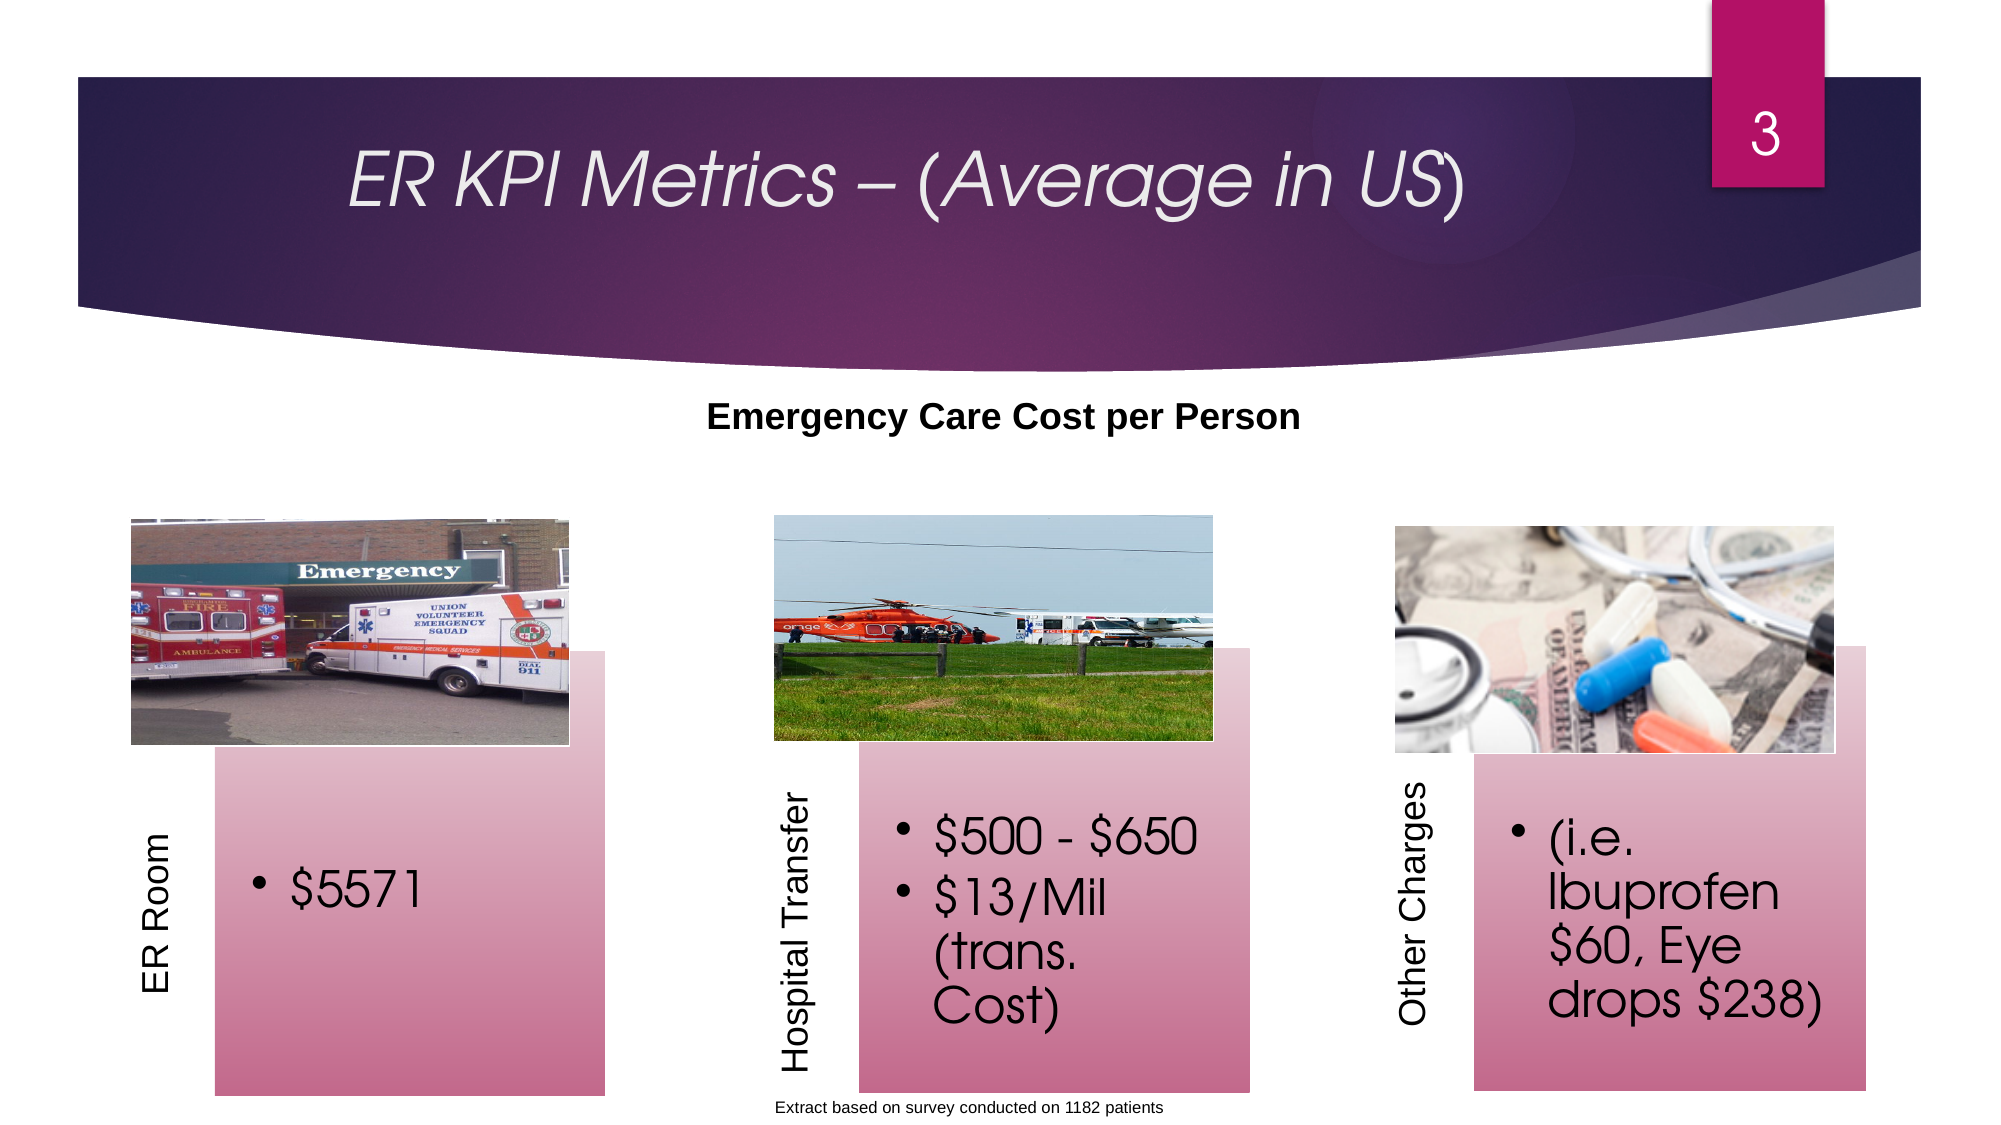

3
# ER KPI Metrics – (Average in US)
Emergency Care Cost per Person
ER Room
$5571
Hospital Transfer

$500 - $650
$13/Mil (trans. Cost)
Other Charges

(i.e. Ibuprofen $60, Eye drops $238)
Extract based on survey conducted on 1182 patients